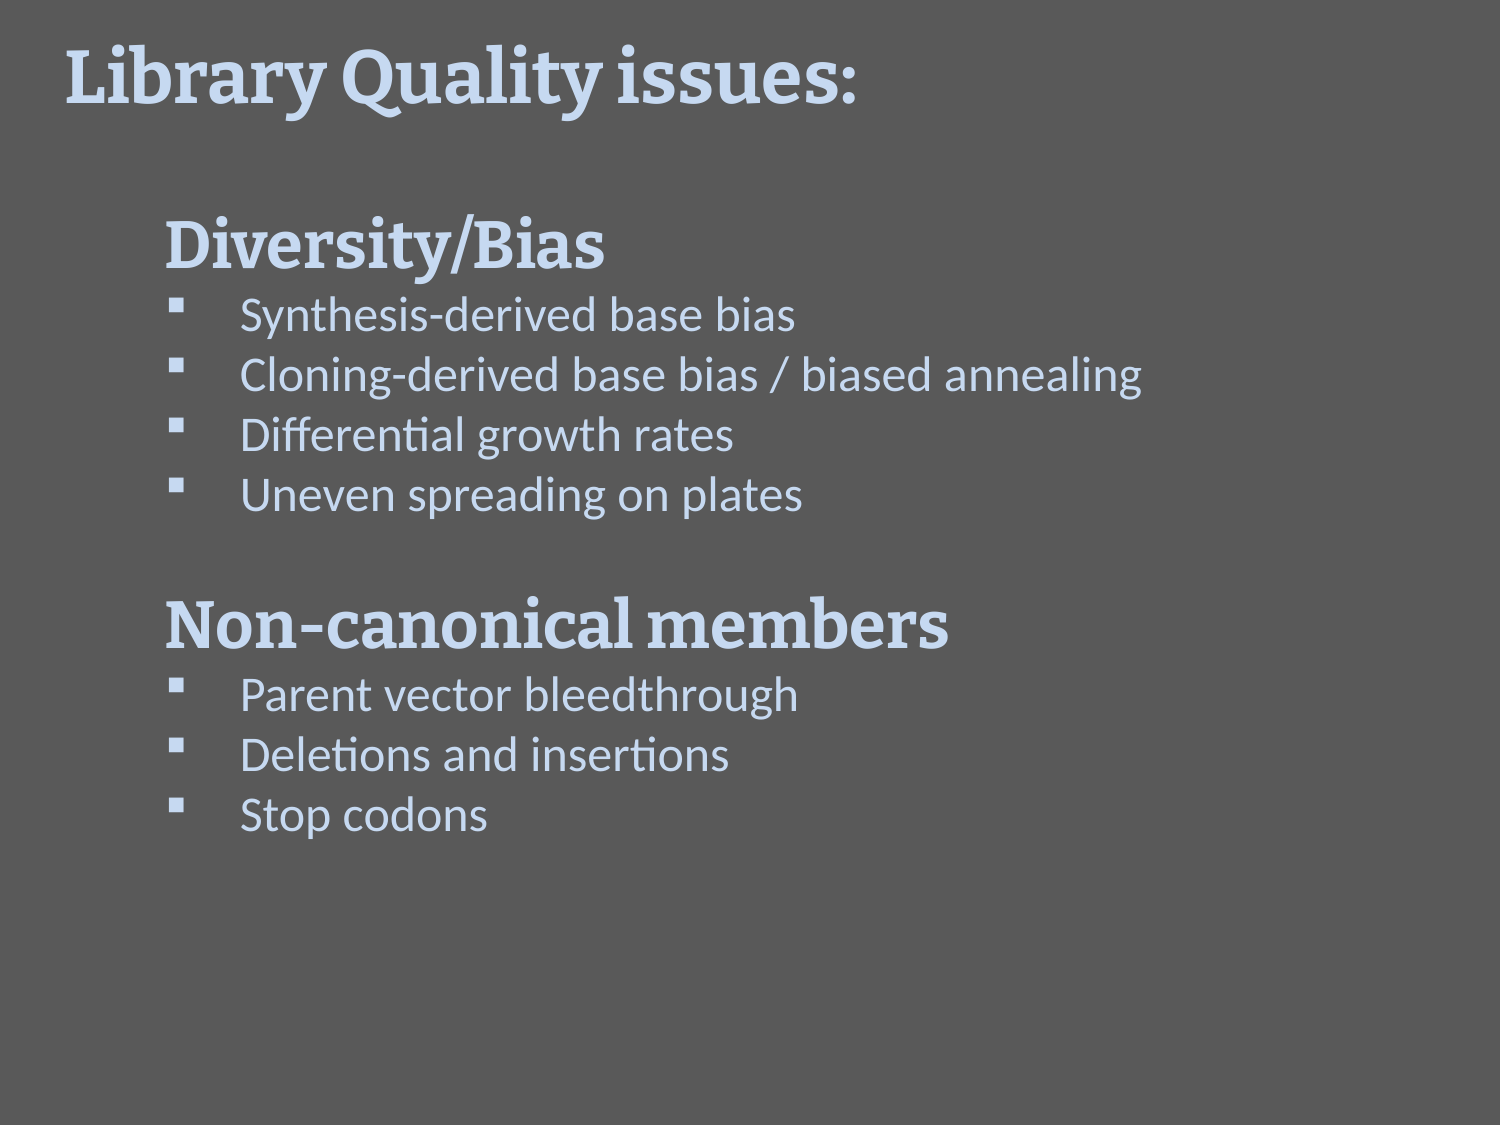

Library Quality issues:
Diversity/Bias
Synthesis-derived base bias
Cloning-derived base bias / biased annealing
Differential growth rates
Uneven spreading on plates

Non-canonical members
Parent vector bleedthrough
Deletions and insertions
Stop codons